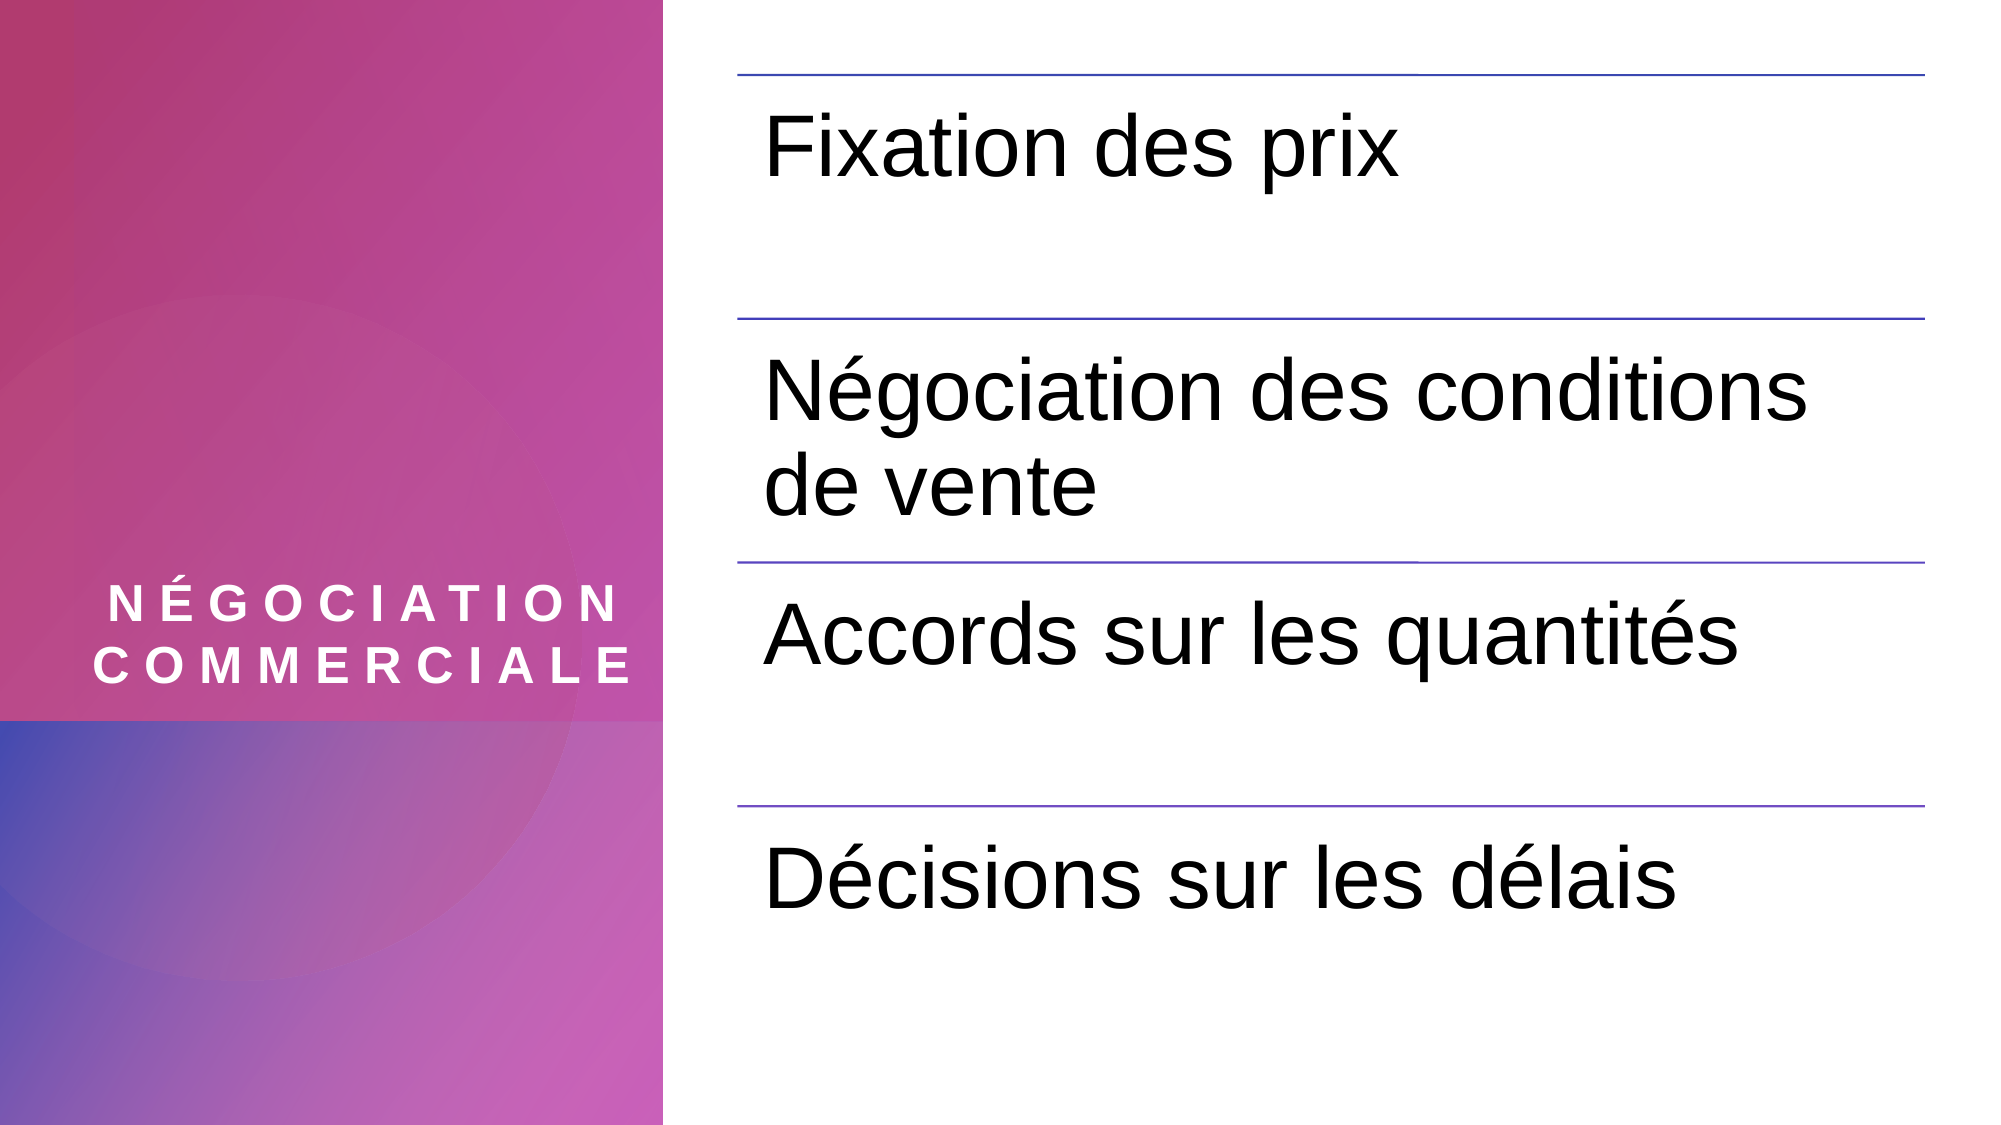

Fixation des prix
Négociation des conditions de vente
Accords sur les quantités
Décisions sur les délais
# Négociation commerciale